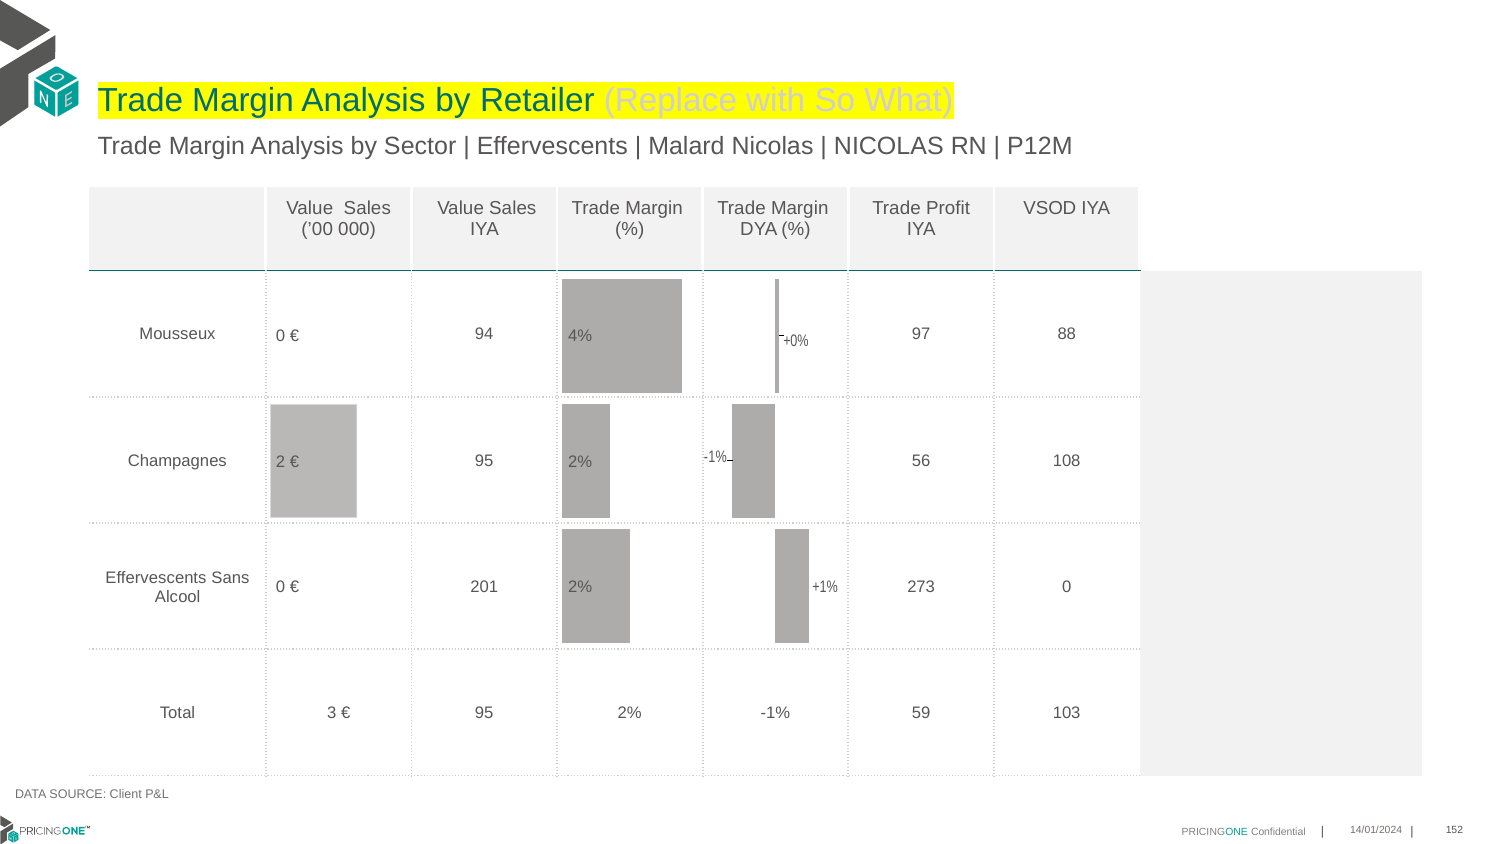

# Trade Margin Analysis by Retailer (Replace with So What)
Trade Margin Analysis by Sector | Effervescents | Malard Nicolas | NICOLAS RN | P12M
|  | Value Sales (’00 000) | Value Sales IYA | Trade Margin (%) | Trade Margin DYA (%) | Trade Profit IYA | VSOD IYA |  |
| --- | --- | --- | --- | --- | --- | --- | --- |
| Mousseux |  | 94 |  |  | 97 | 88 |  |
| Champagnes |  | 95 |  |  | 56 | 108 |  |
| Effervescents Sans Alcool |  | 201 |  |  | 273 | 0 |  |
| Total | 3 € | 95 | 2% | -1% | 59 | 103 |  |

### Chart

| Category | Trade Margin DYA |
|---|---|
| Mousseux | 0.0010430760508821219 |
| Champagnes | -0.011181985364967353 |
| Effervescents Sans Alcool | 0.008764025723769778 |
|  | None |

### Chart

| Category | Trade Margin % |
|---|---|
| Mousseux | 0.0401 |
| Champagnes | 0.0161 |
| Effervescents Sans Alcool | 0.0227 |
|  | None |

### Chart

| Category | Value Sales |
|---|---|
| Mousseux | 0.0 |
| Champagnes | 2.0 |
| Effervescents Sans Alcool | 0.0 |
|  | None |
DATA SOURCE: Client P&L

14/01/2024
152